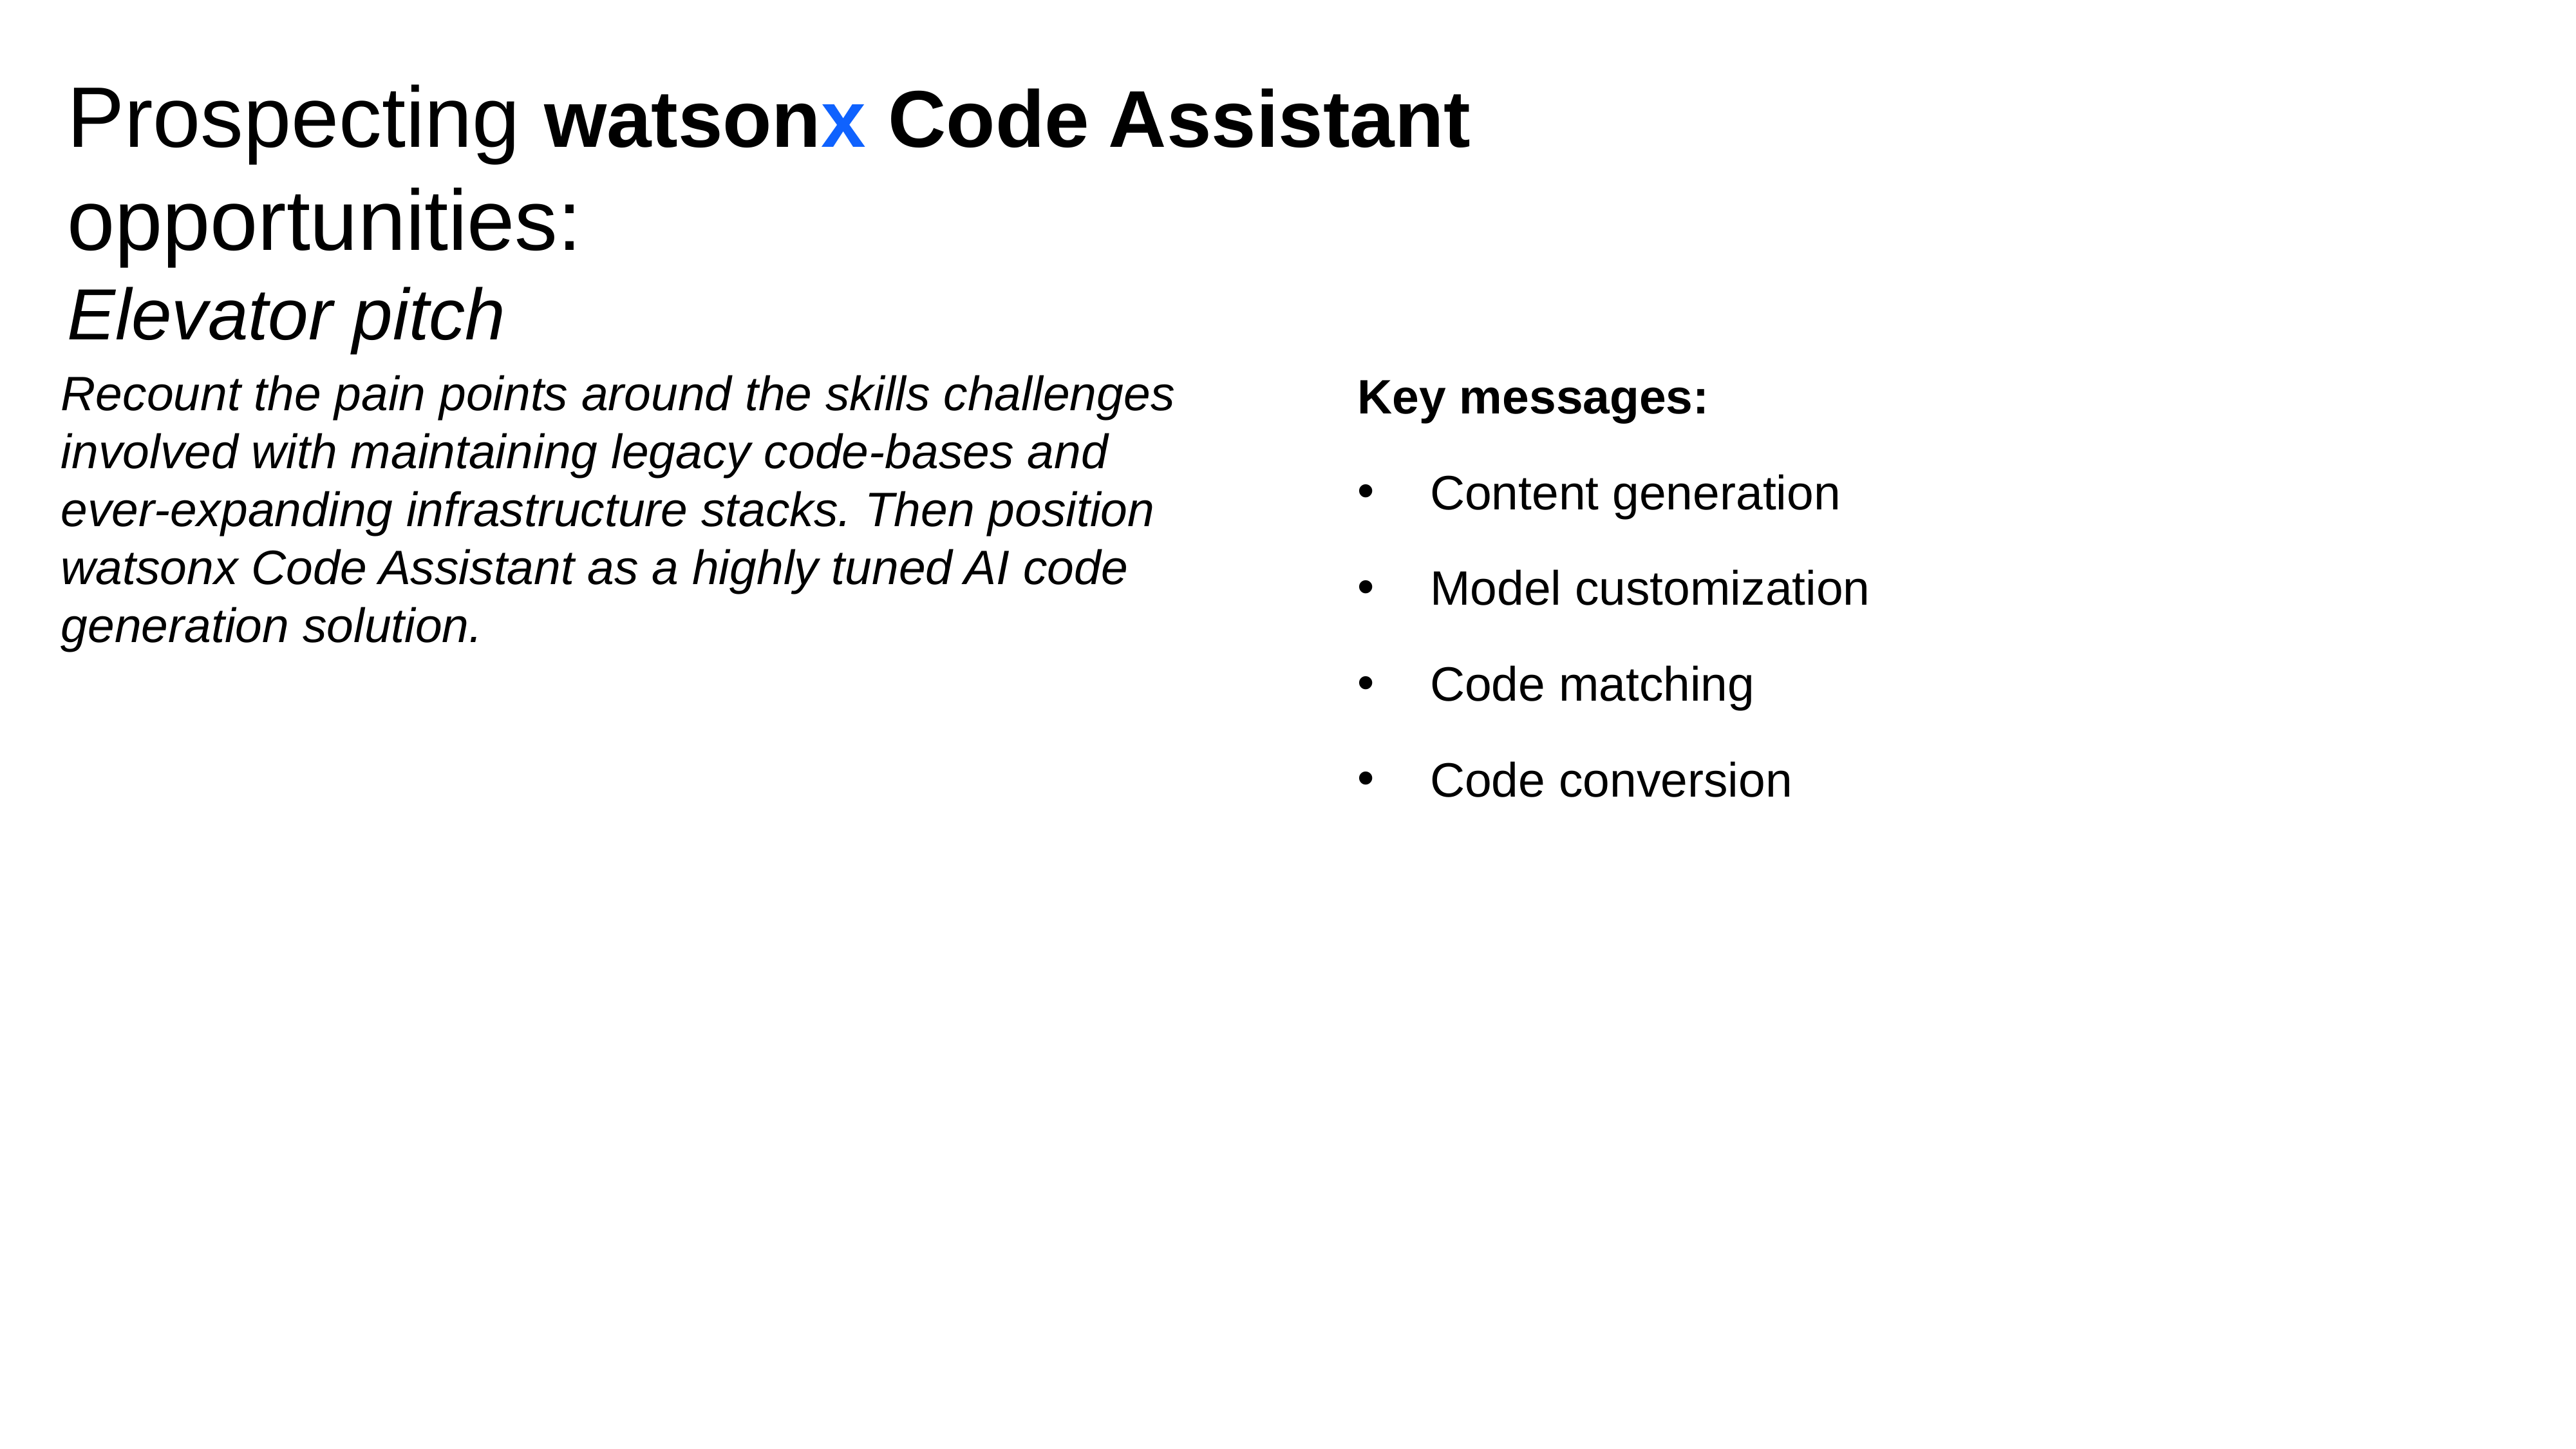

# Prospecting watsonx Code Assistant opportunities: Elevator pitch
Key messages:
Content generation
Model customization
Code matching
Code conversion
Recount the pain points around the skills challenges involved with maintaining legacy code-bases and ever-expanding infrastructure stacks. Then position watsonx Code Assistant as a highly tuned AI code generation solution.